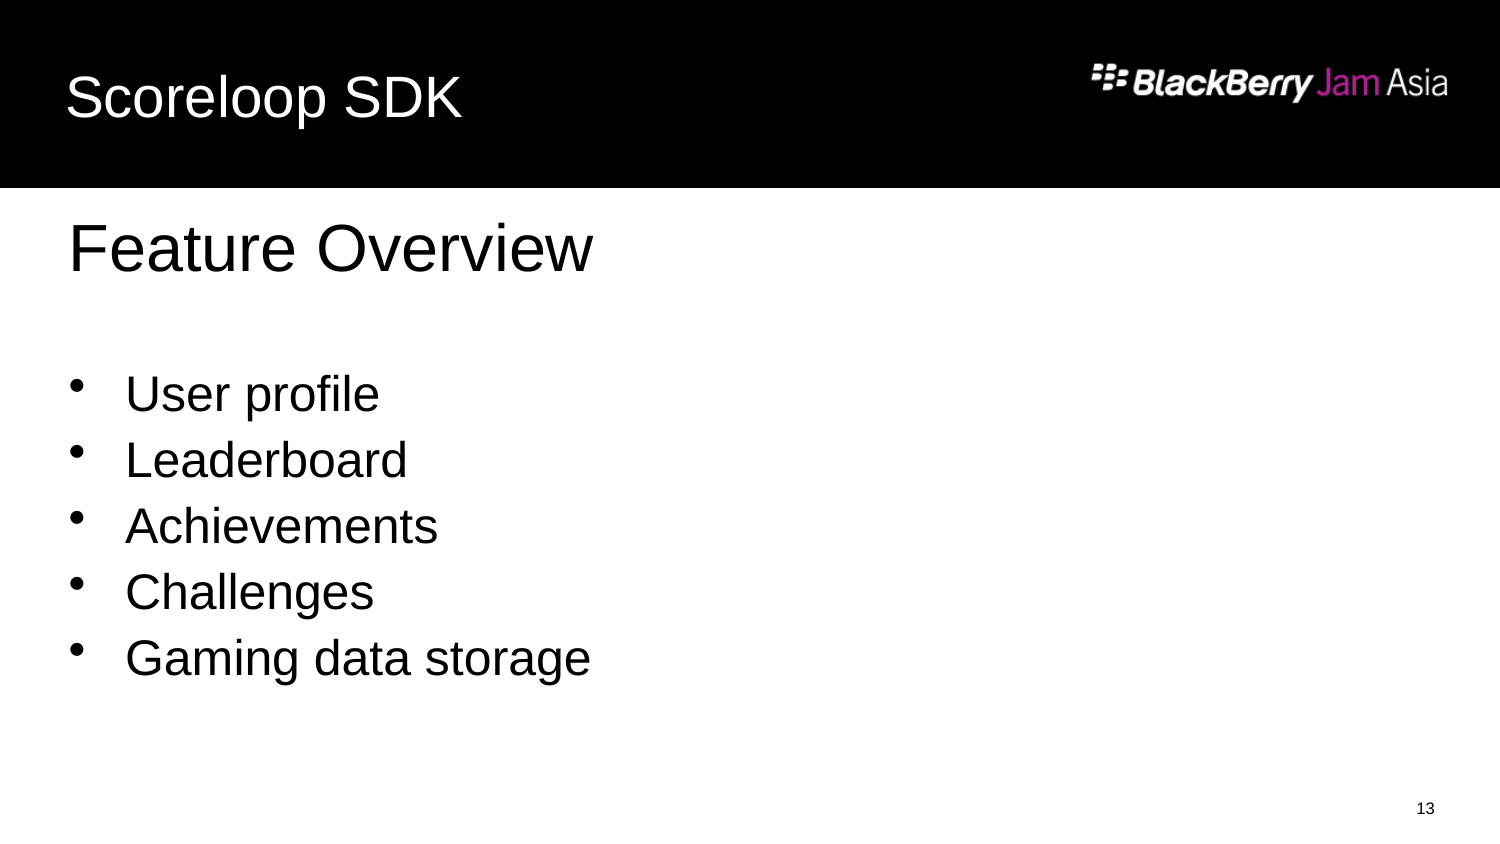

# Scoreloop SDK
Feature Overview

User profile
Leaderboard
Achievements
Challenges
Gaming data storage

13